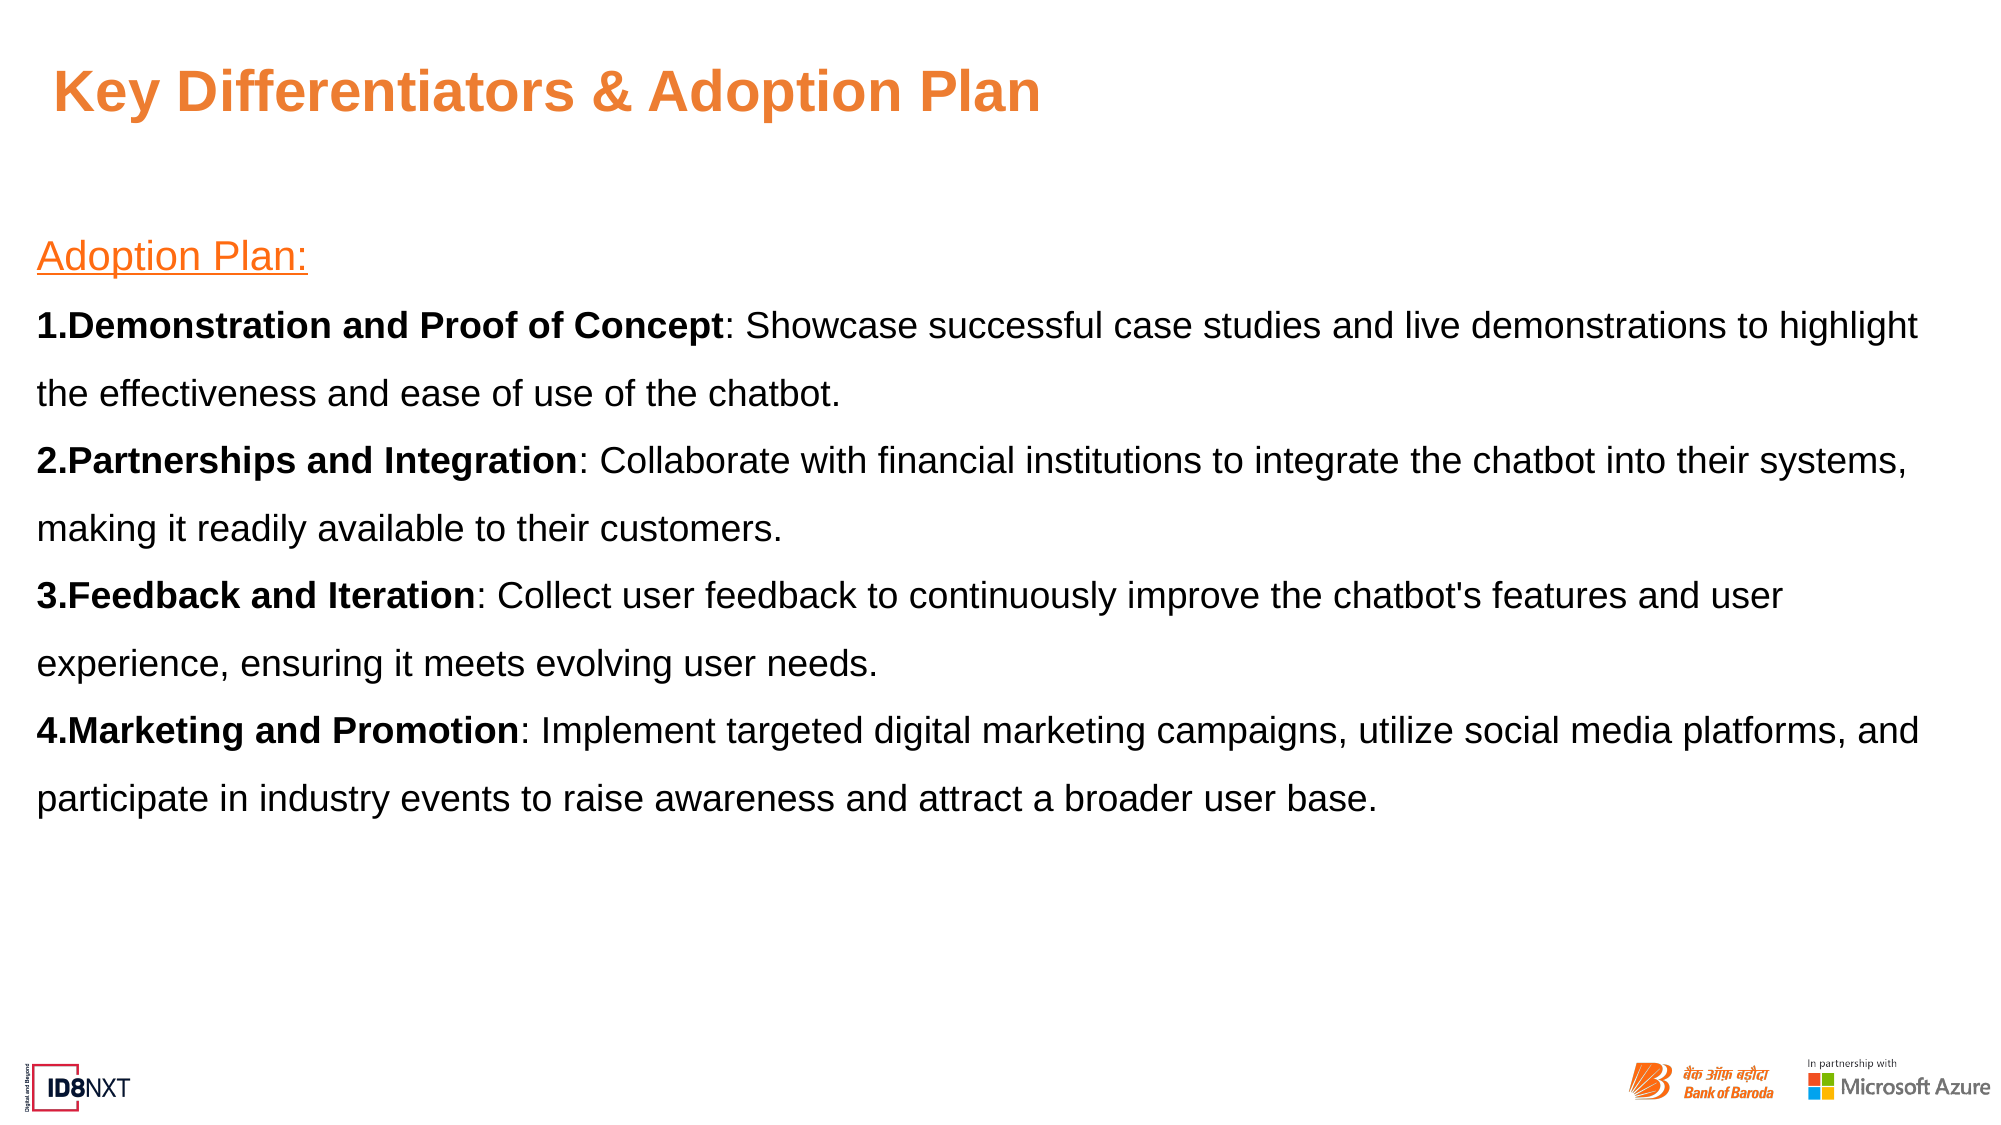

# Key Differentiators & Adoption Plan
Adoption Plan:
Demonstration and Proof of Concept: Showcase successful case studies and live demonstrations to highlight the effectiveness and ease of use of the chatbot.
Partnerships and Integration: Collaborate with financial institutions to integrate the chatbot into their systems, making it readily available to their customers.
Feedback and Iteration: Collect user feedback to continuously improve the chatbot's features and user experience, ensuring it meets evolving user needs.
Marketing and Promotion: Implement targeted digital marketing campaigns, utilize social media platforms, and participate in industry events to raise awareness and attract a broader user base.